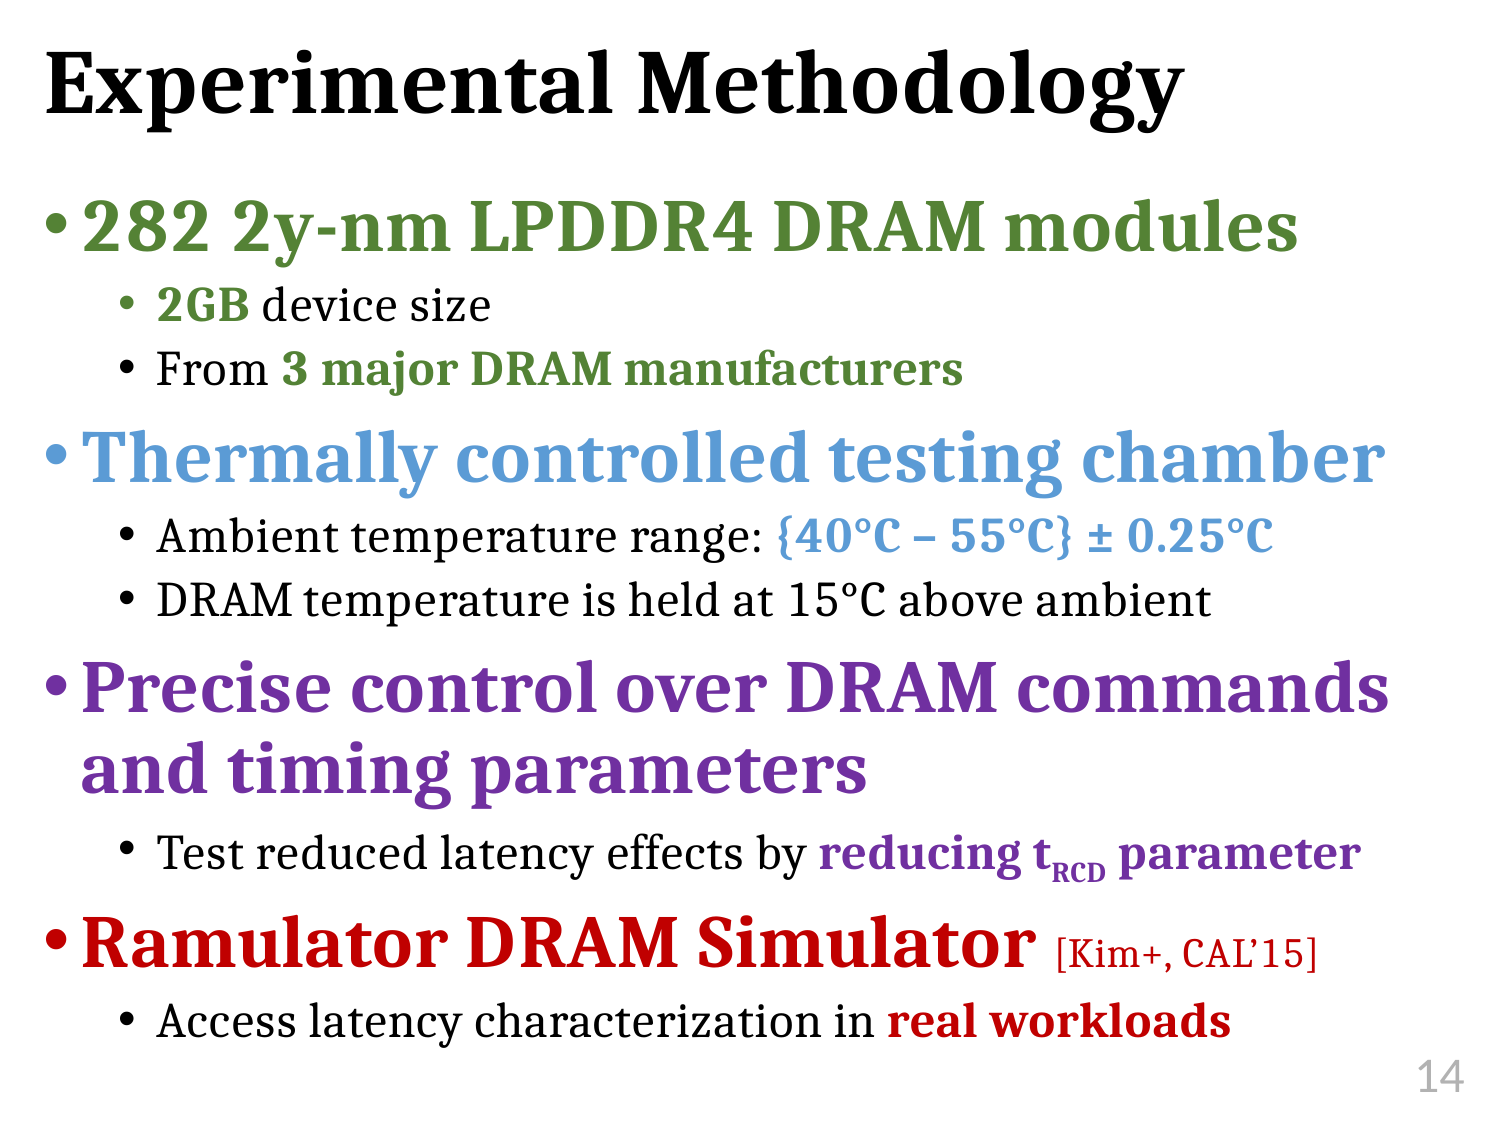

Experimental Methodology
282 2y-nm LPDDR4 DRAM modules
2GB device size
From 3 major DRAM manufacturers
Thermally controlled testing chamber
Ambient temperature range: {40°C – 55°C} ± 0.25°C
DRAM temperature is held at 15°C above ambient
Precise control over DRAM commands and timing parameters
Test reduced latency effects by reducing tRCD parameter
Ramulator DRAM Simulator [Kim+, CAL’15]
Access latency characterization in real workloads
14